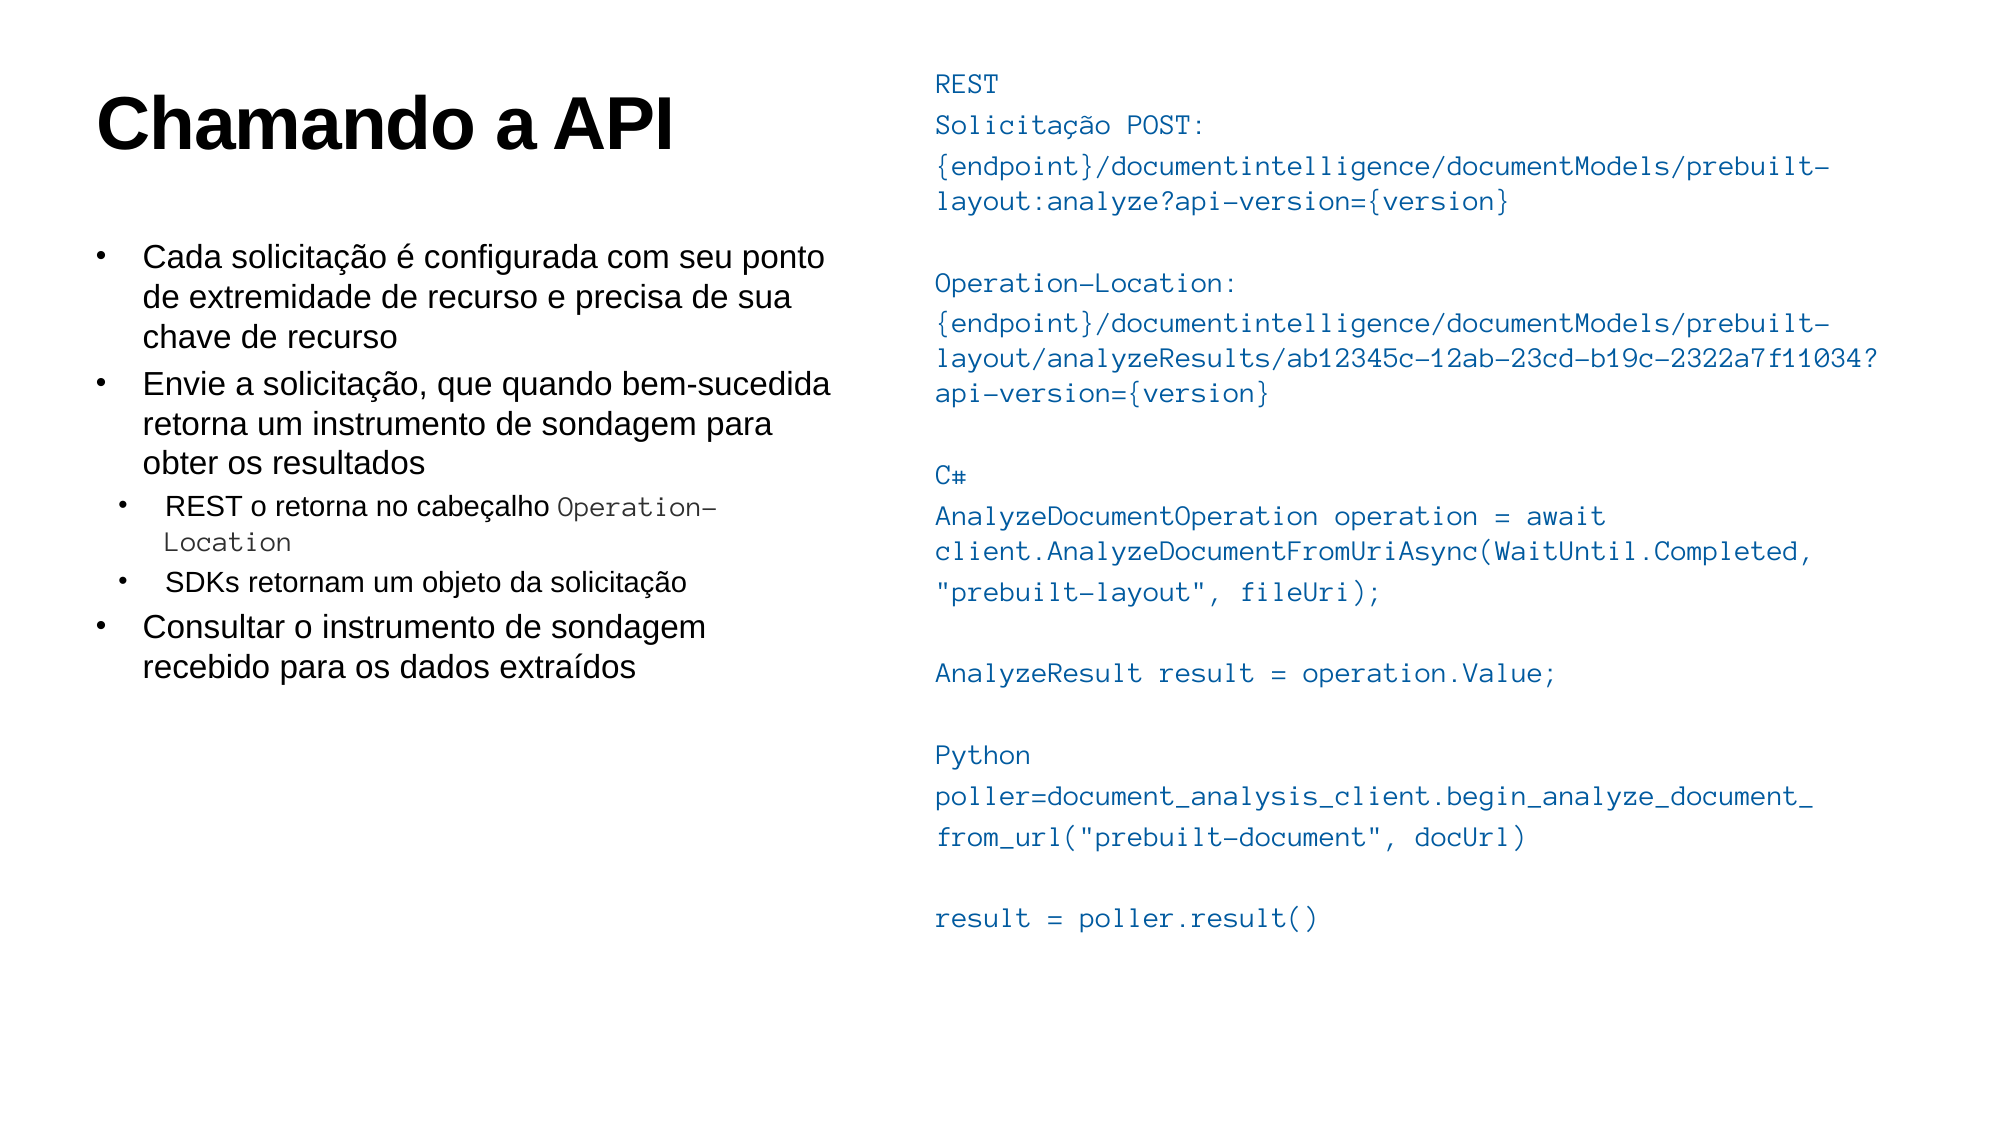

REST
Solicitação POST:
{endpoint}/documentintelligence/documentModels/prebuilt-layout:analyze?api-version={version}

Operation-Location:
{endpoint}/documentintelligence/documentModels/prebuilt-layout/analyzeResults/ab12345c-12ab-23cd-b19c-2322a7f11034?api-version={version}

C#
AnalyzeDocumentOperation operation = await client.AnalyzeDocumentFromUriAsync(WaitUntil.Completed,
"prebuilt-layout", fileUri);

AnalyzeResult result = operation.Value;

Python
poller=document_analysis_client.begin_analyze_document_
from_url("prebuilt-document", docUrl)

result = poller.result()

# Chamando a API
Cada solicitação é configurada com seu ponto de extremidade de recurso e precisa de sua chave de recurso
Envie a solicitação, que quando bem-sucedida retorna um instrumento de sondagem para obter os resultados
REST o retorna no cabeçalho Operation-Location
SDKs retornam um objeto da solicitação
Consultar o instrumento de sondagem recebido para os dados extraídos